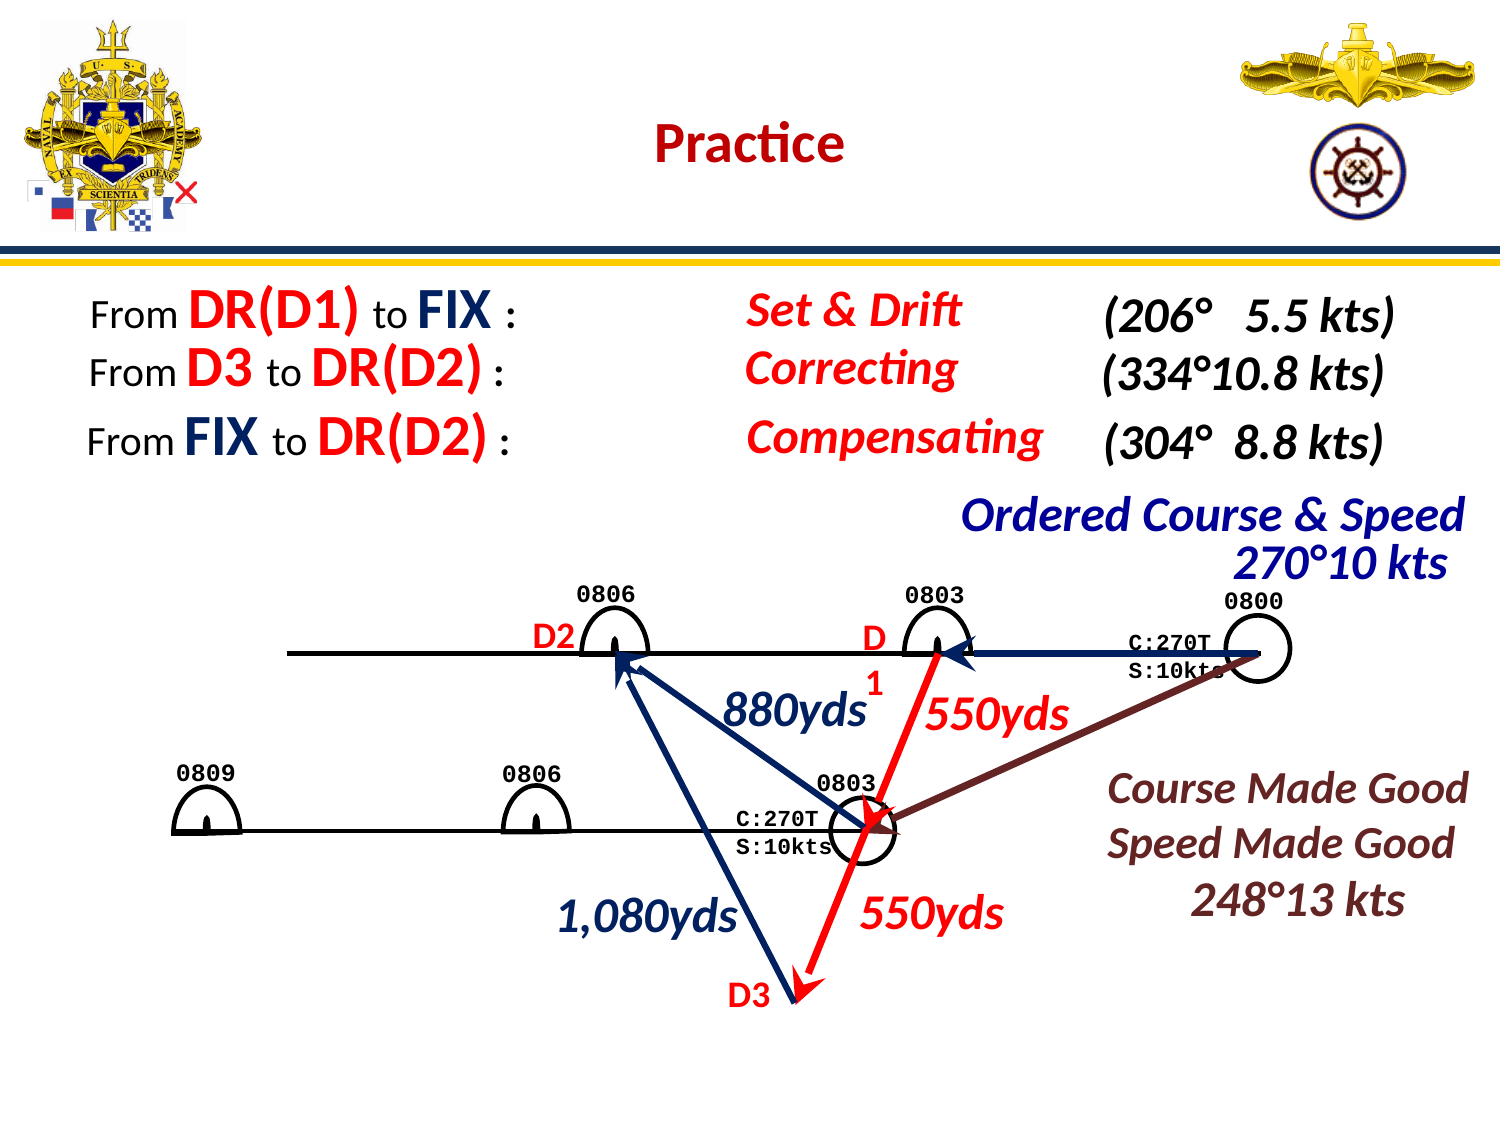

Practice
From DR(D1) to FIX :
Set & Drift
(206°   5.5 kts)
From D3 to DR(D2) :
Correcting
(334°10.8 kts)

From FIX to DR(D2) :
Compensating
(304°  8.8 kts)

Ordered Course & Speed
270°10 kts
0806
0803
0800
D2
D1

C:270T
S:10kts

880yds
550yds
0809
0806
Course Made Good
Speed Made Good
0803
C:270T
S:10kts

248°13 kts
550yds
1,080yds
D3